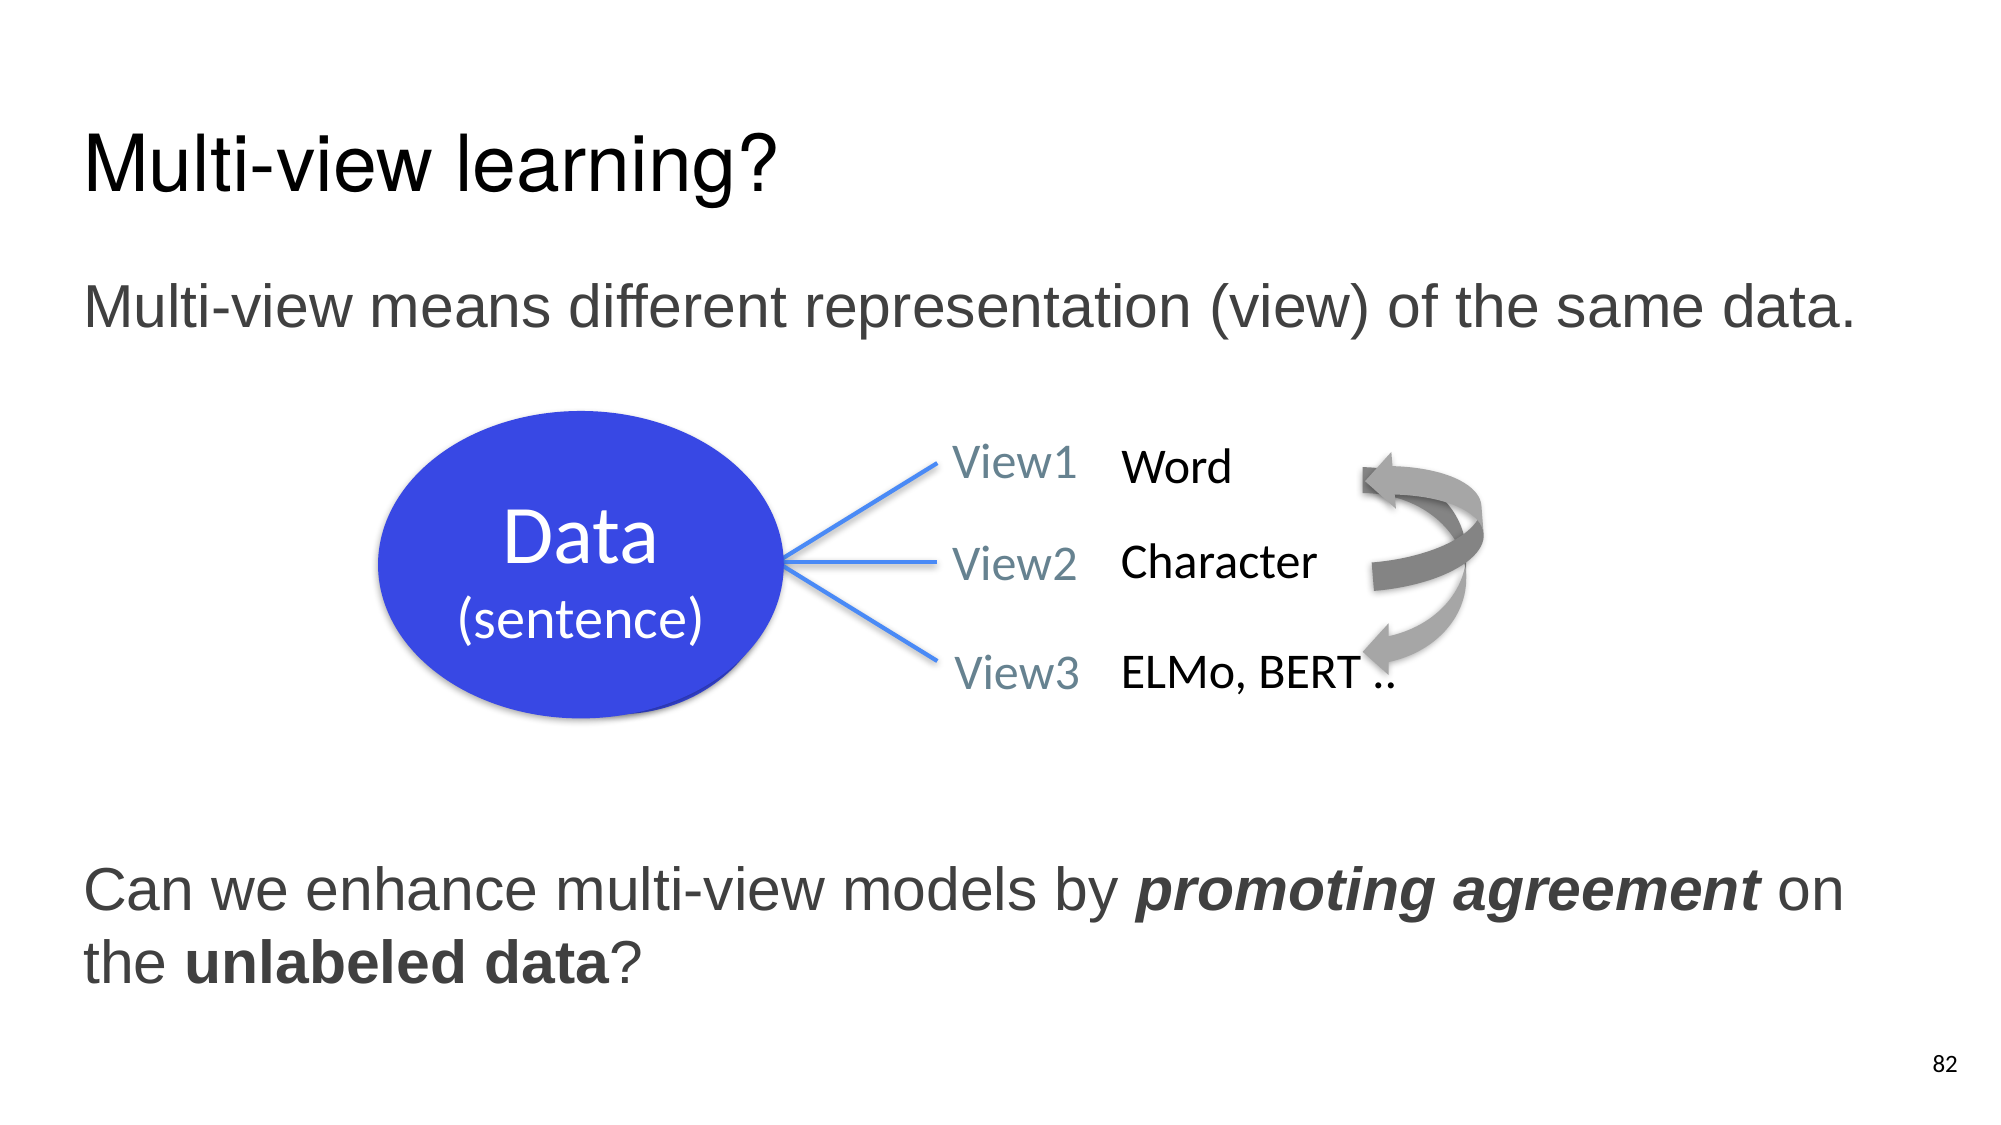

# Multi-view learning?
Multi-view means different representation (view) of the same data.

Can we enhance multi-view models by promoting agreement on the unlabeled data?
Data
(sentence)
Data
View1
Word

Character
View2
ELMo, BERT ..
View3
82